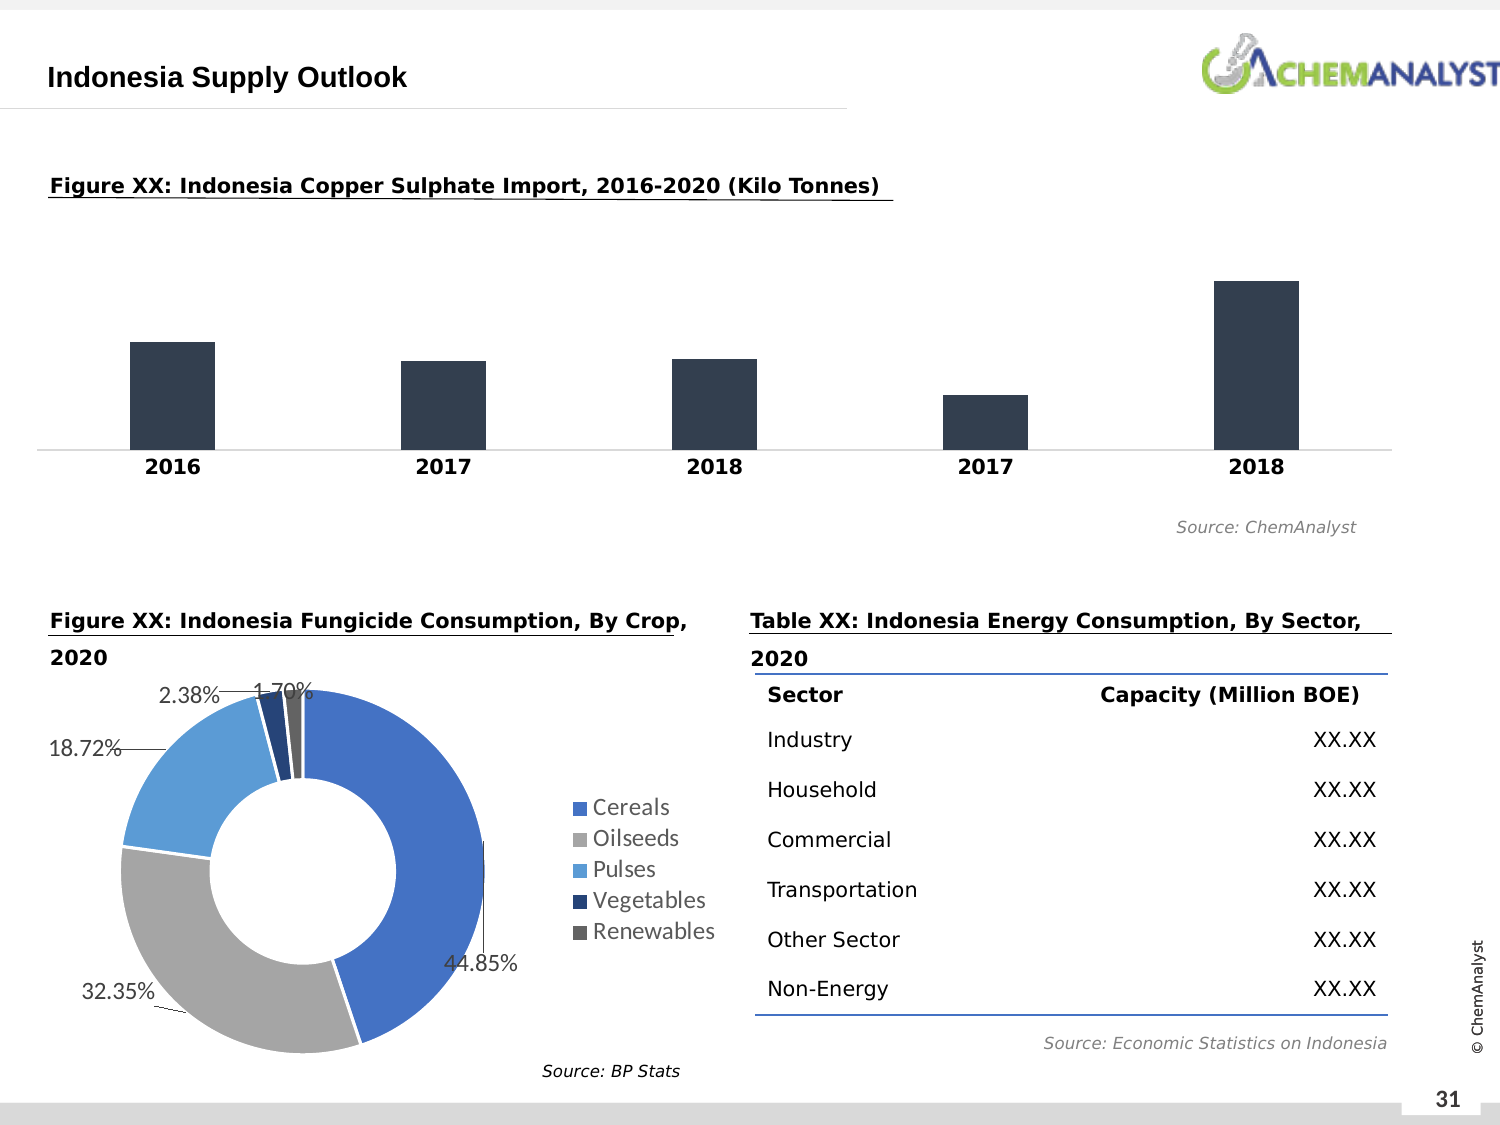

Indonesia Supply Outlook
Figure XX: Indonesia Copper Sulphate Import, 2016-2020 (Kilo Tonnes)

### Chart

| Category | Production (MMTPA) |
|---|---|
| 2016 | 2.6751907249999998 |
| 2017 | 2.1885297689999996 |
| 2018 | 2.240160118 |
| 2017 | 1.345845581 |
| 2018 | 4.170179269 |
Source: ChemAnalyst
Figure XX: Indonesia Fungicide Consumption, By Crop, 2020
Table XX: Indonesia Energy Consumption, By Sector, 2020
| Sector | Capacity (Million BOE) |
| --- | --- |
| Industry | XX.XX |
| Household | XX.XX |
| Commercial | XX.XX |
| Transportation | XX.XX |
| Other Sector | XX.XX |
| Non-Energy | XX.XX |

### Chart

| Category | Consumption |
|---|---|
| Cereals | 0.4485 |
| Oilseeds | 0.3235 |
| Pulses | 0.1872 |
| Vegetables | 0.0238 |
| Renewables | 0.017 |
Source: Economic Statistics on Indonesia
Source: BP Stats